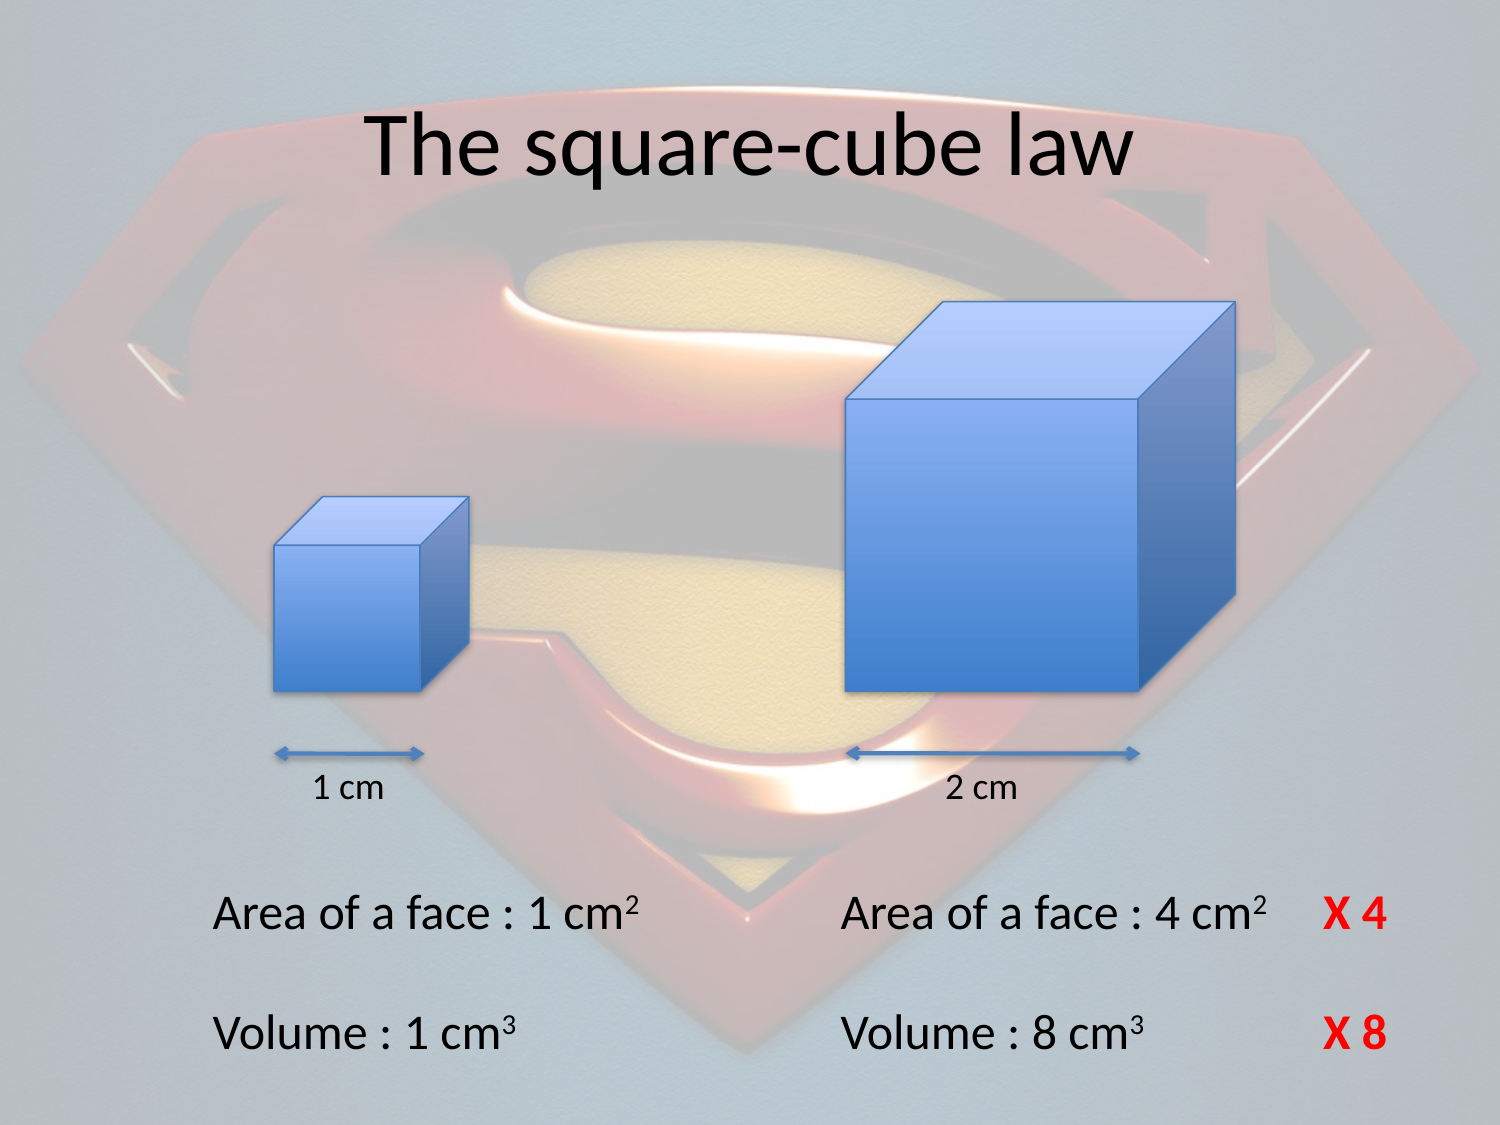

# The square-cube law

1 cm
2 cm
Area of a face : 1 cm2

Volume : 1 cm3
Area of a face : 4 cm2

Volume : 8 cm3
X 4

X 8